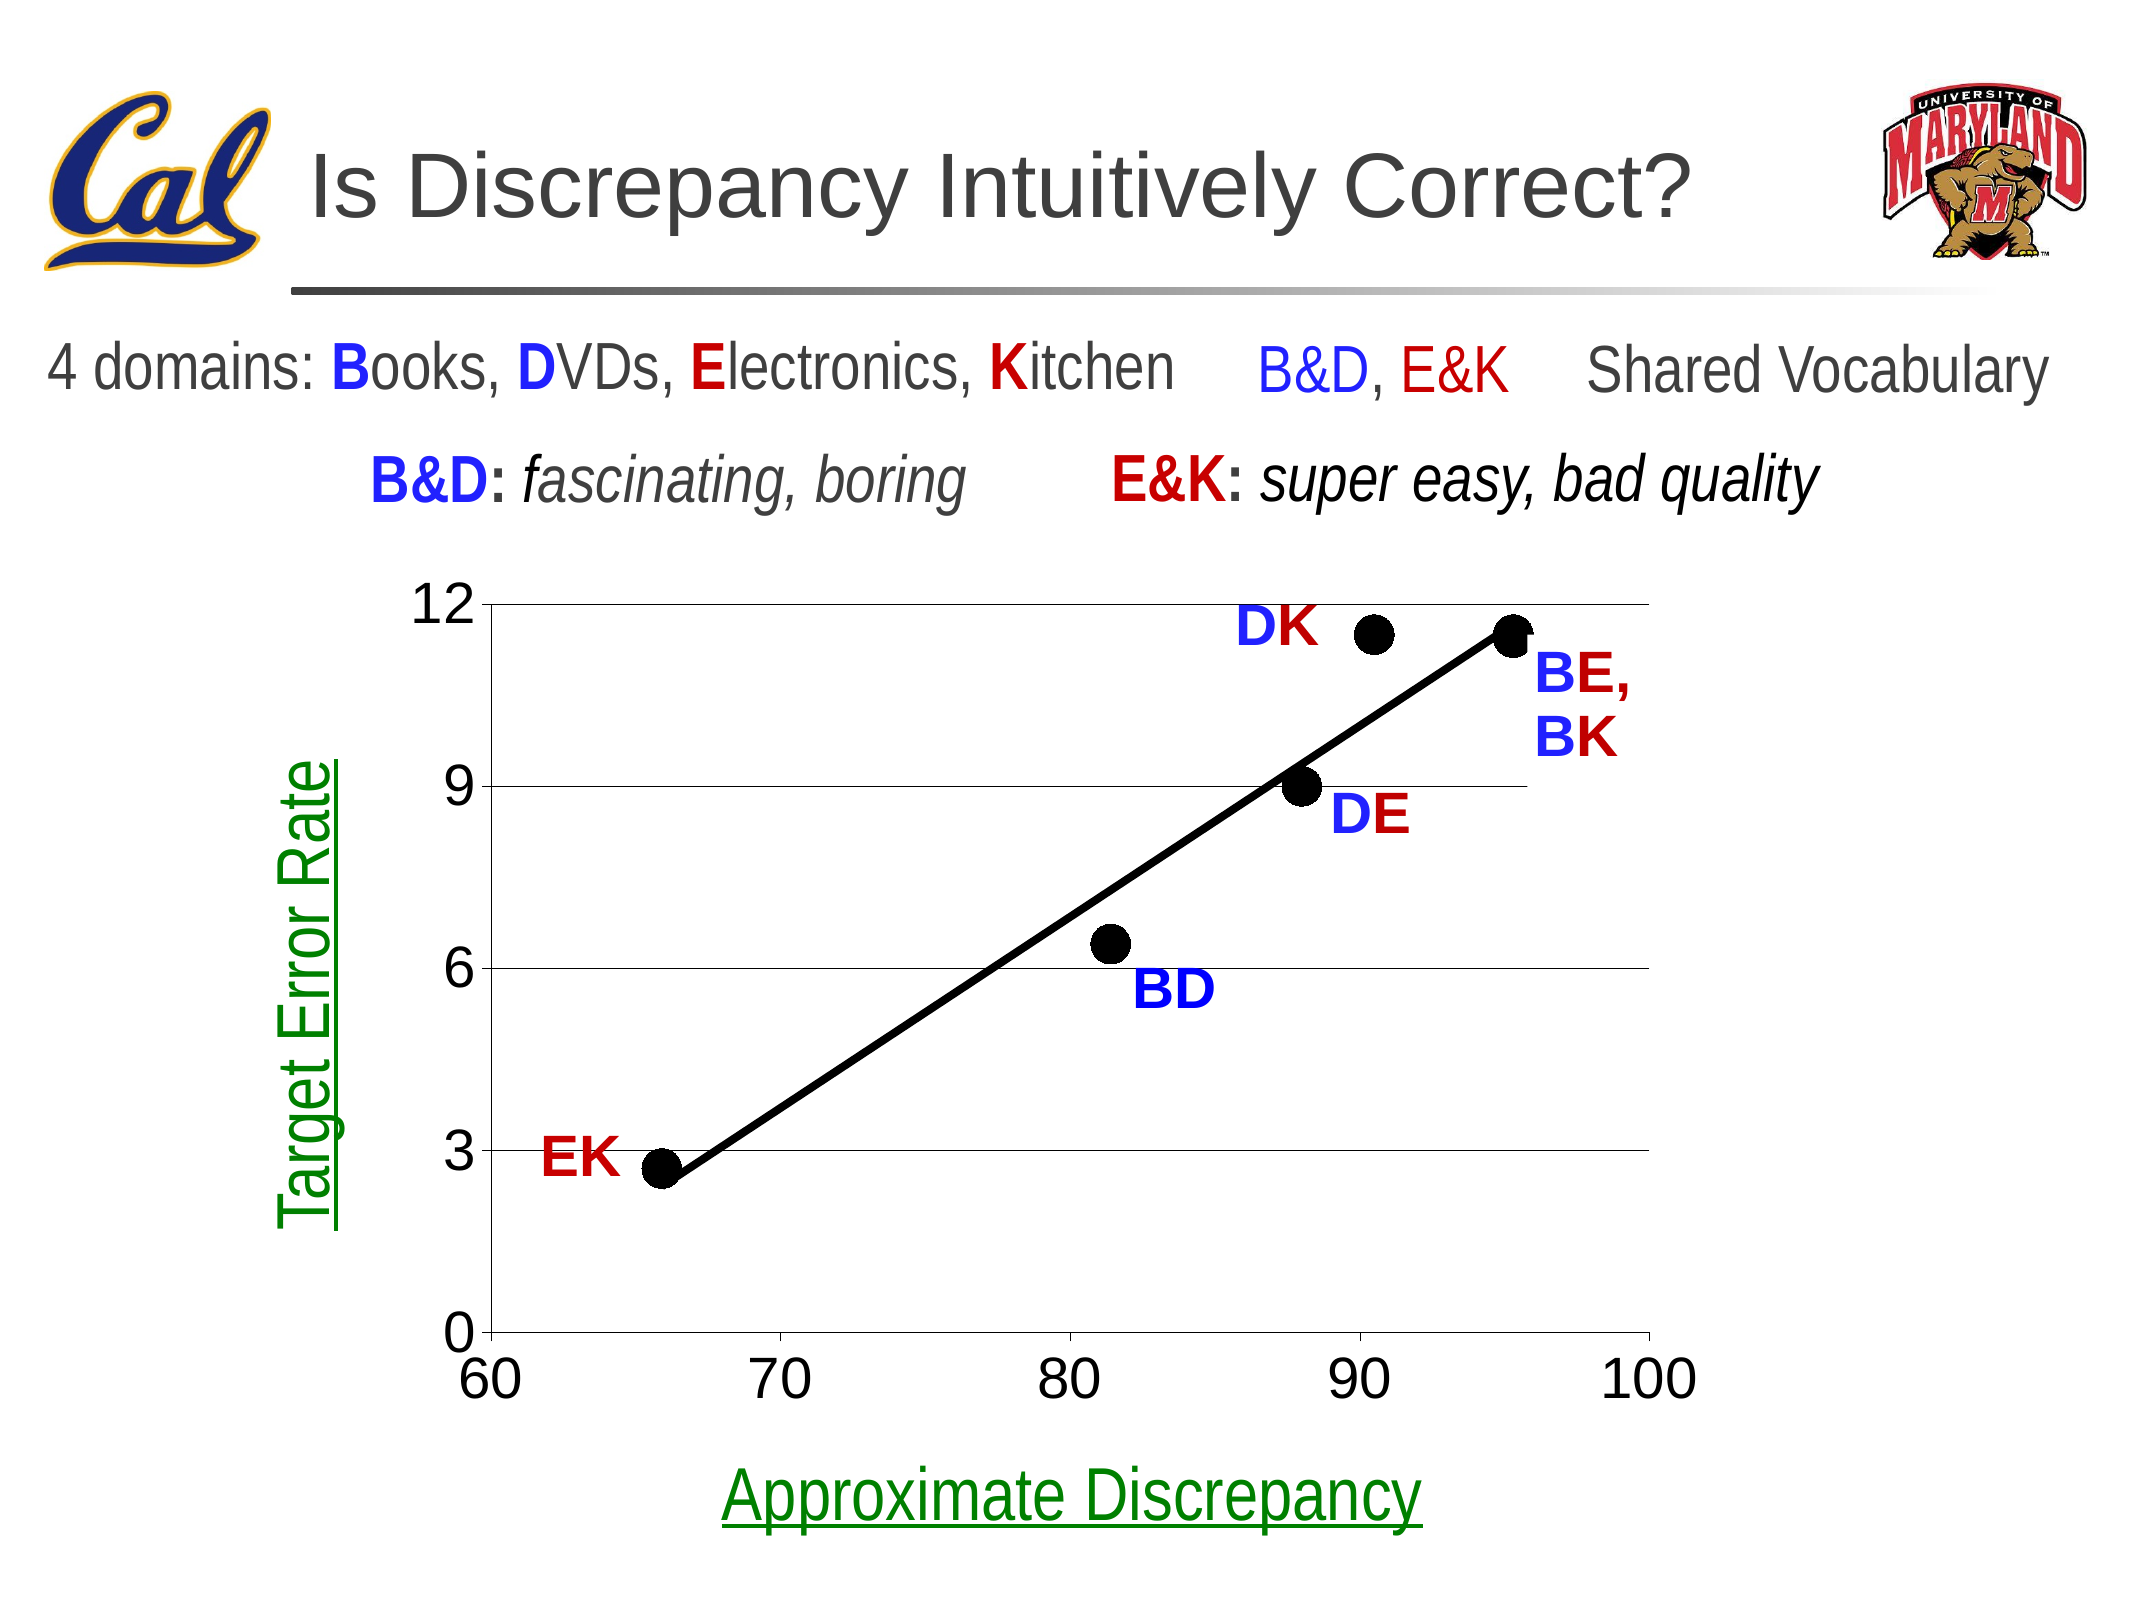

# Is Discrepancy Intuitively Correct?
4 domains: Books, DVDs, Electronics, Kitchen
B&D, E&K     Shared Vocabulary
E&K: super easy, bad quality
B&D: fascinating, boring

### Chart

| Category |  |
|---|---|
Target Error Rate
Approximate Discrepancy